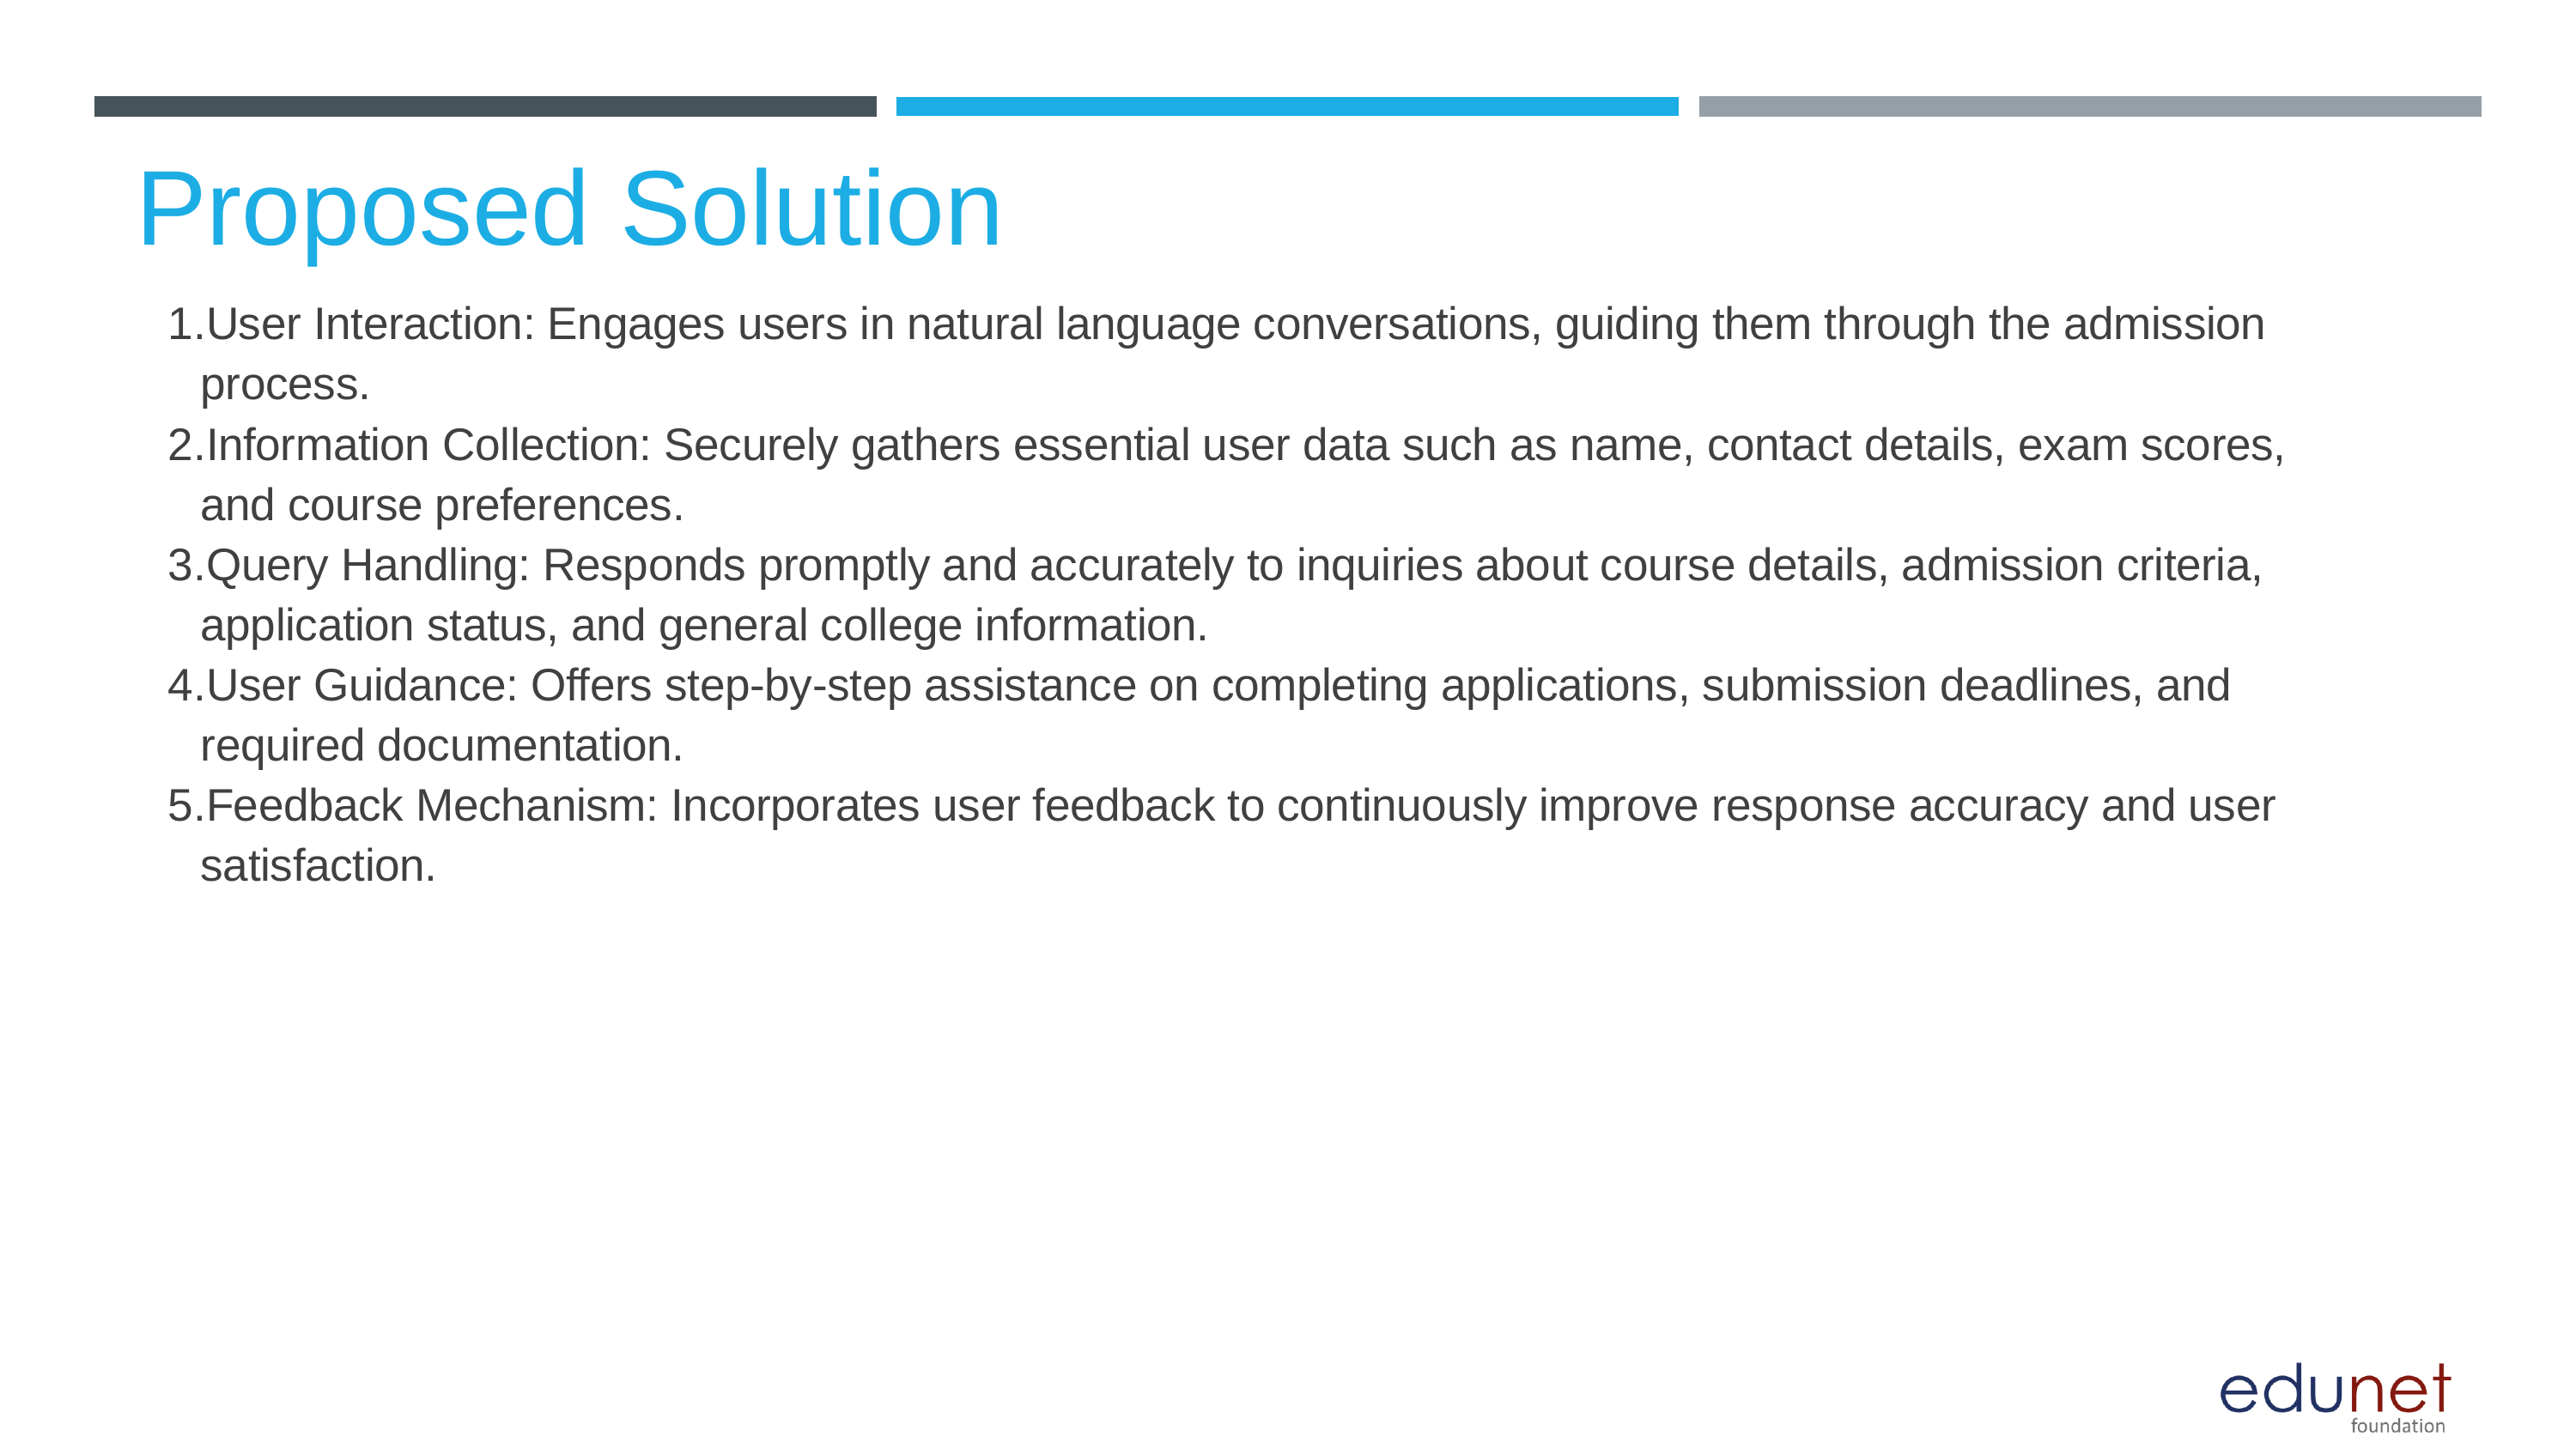

Proposed Solution
User Interaction: Engages users in natural language conversations, guiding them through the admission process.
Information Collection: Securely gathers essential user data such as name, contact details, exam scores, and course preferences.
Query Handling: Responds promptly and accurately to inquiries about course details, admission criteria, application status, and general college information.
User Guidance: Offers step-by-step assistance on completing applications, submission deadlines, and required documentation.
Feedback Mechanism: Incorporates user feedback to continuously improve response accuracy and user satisfaction.